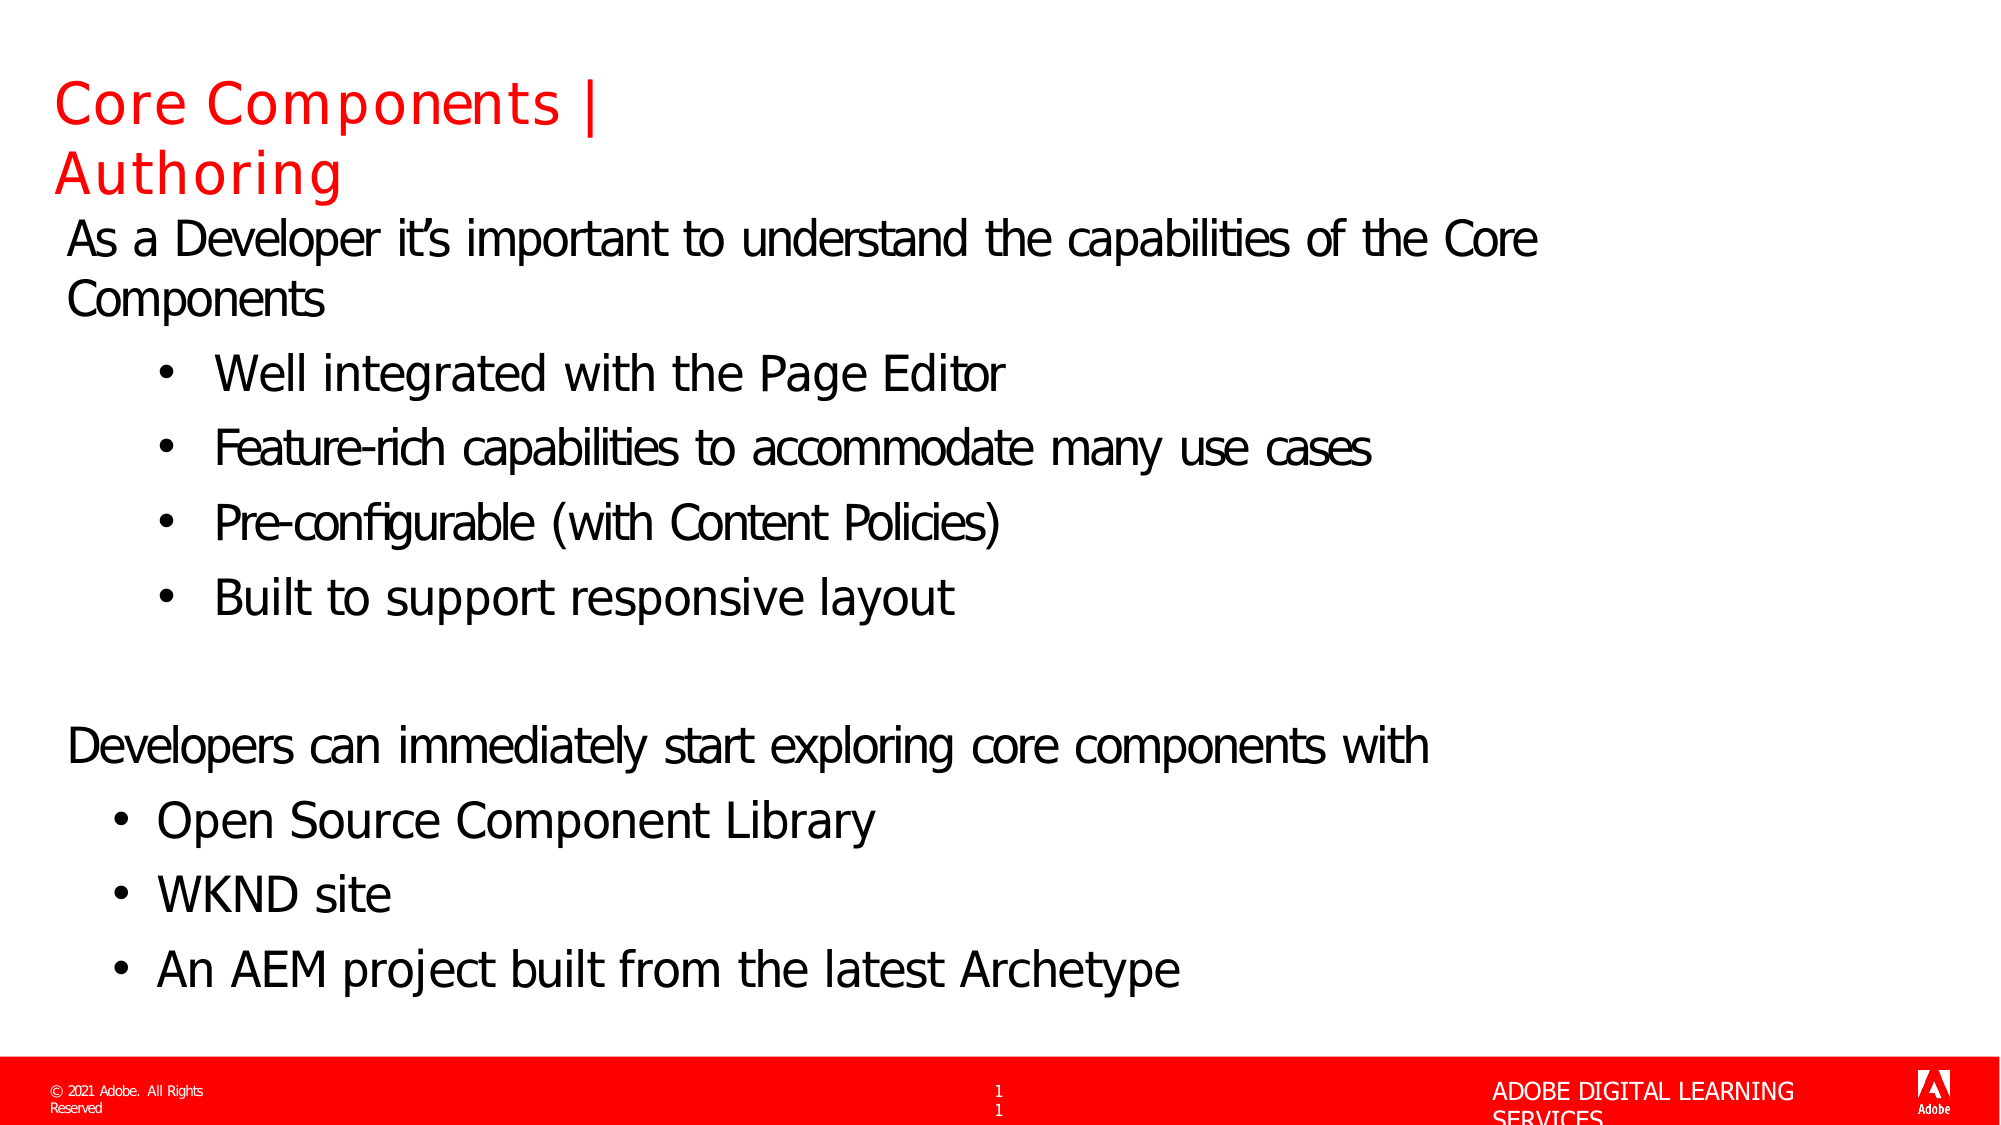

# Core Components | Authoring
As a Developer it’s important to understand the capabilities of the Core Components
Well integrated with the Page Editor
Feature-rich capabilities to accommodate many use cases
Pre-configurable (with Content Policies)
Built to support responsive layout

Developers can immediately start exploring core components with
Open Source Component Library
WKND site
An AEM project built from the latest Archetype
ADOBE DIGITAL LEARNING SERVICES
11
© 2021 Adobe. All Rights Reserved